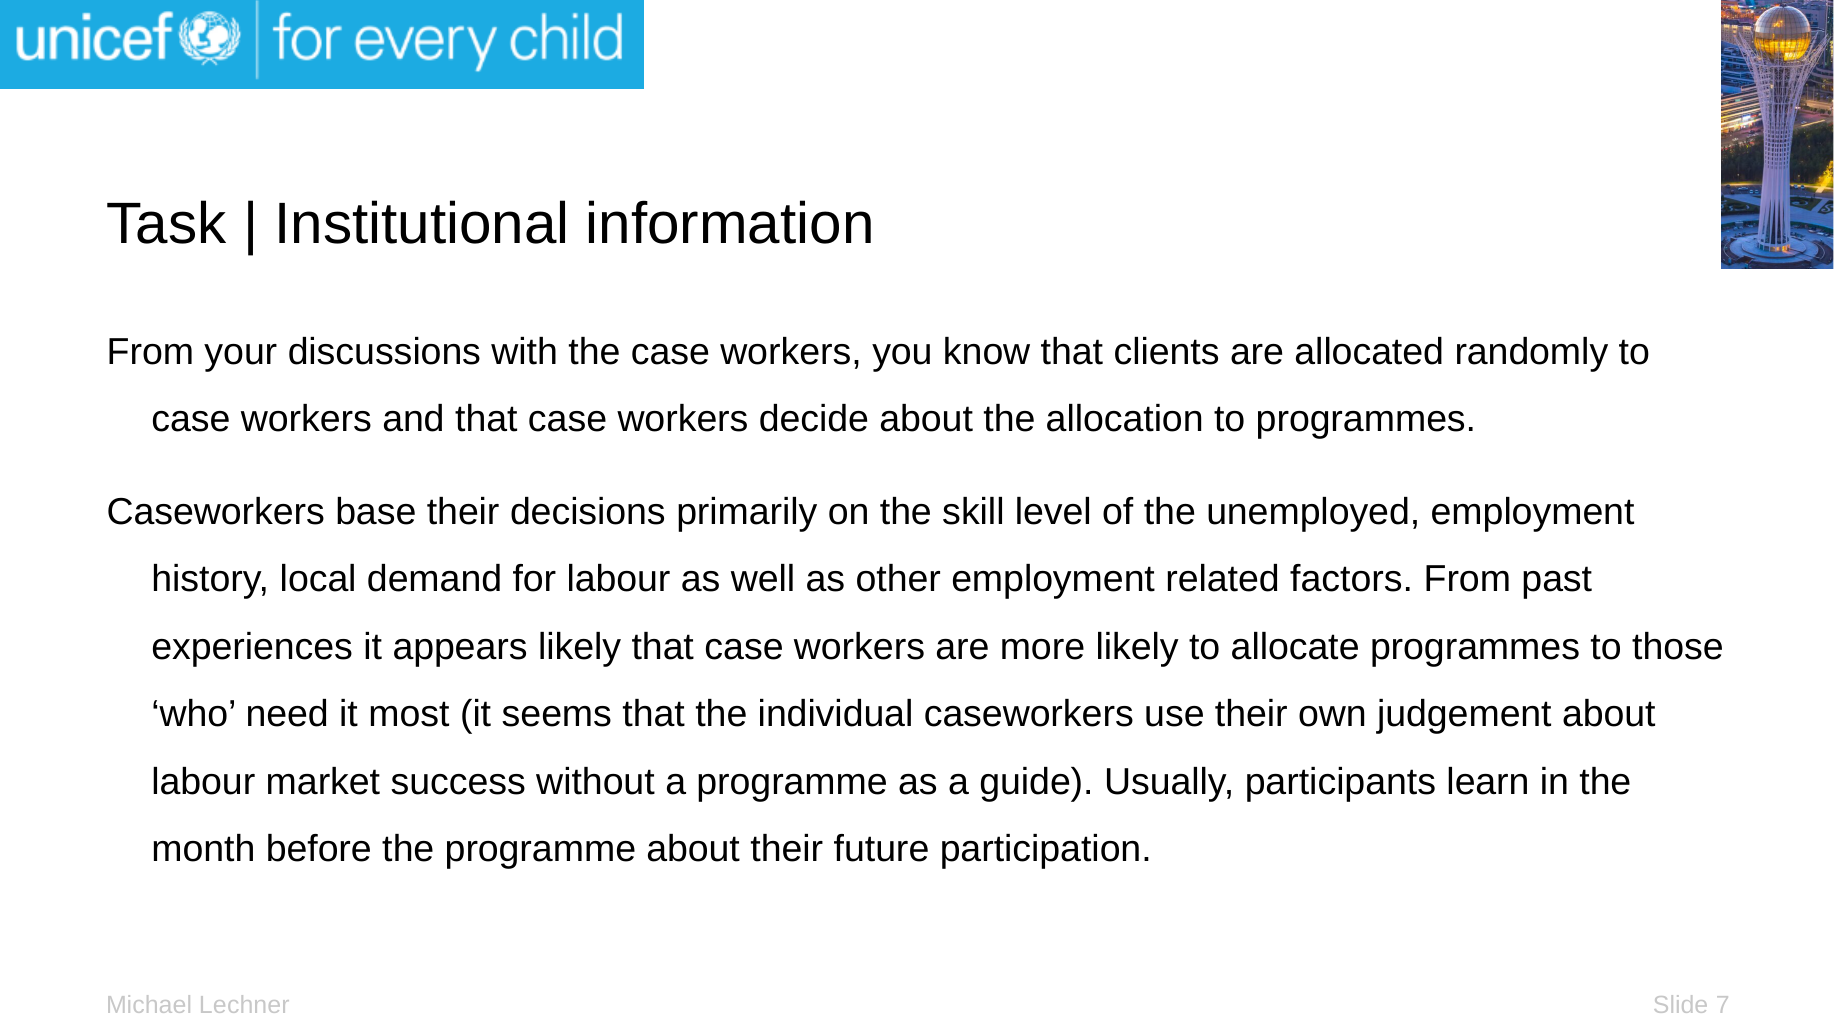

# Task | Institutional information
From your discussions with the case workers, you know that clients are allocated randomly to case workers and that case workers decide about the allocation to programmes.
Caseworkers base their decisions primarily on the skill level of the unemployed, employment history, local demand for labour as well as other employment related factors. From past experiences it appears likely that case workers are more likely to allocate programmes to those ‘who’ need it most (it seems that the individual caseworkers use their own judgement about labour market success without a programme as a guide). Usually, participants learn in the month before the programme about their future participation.

Slide 7
Michael Lechner